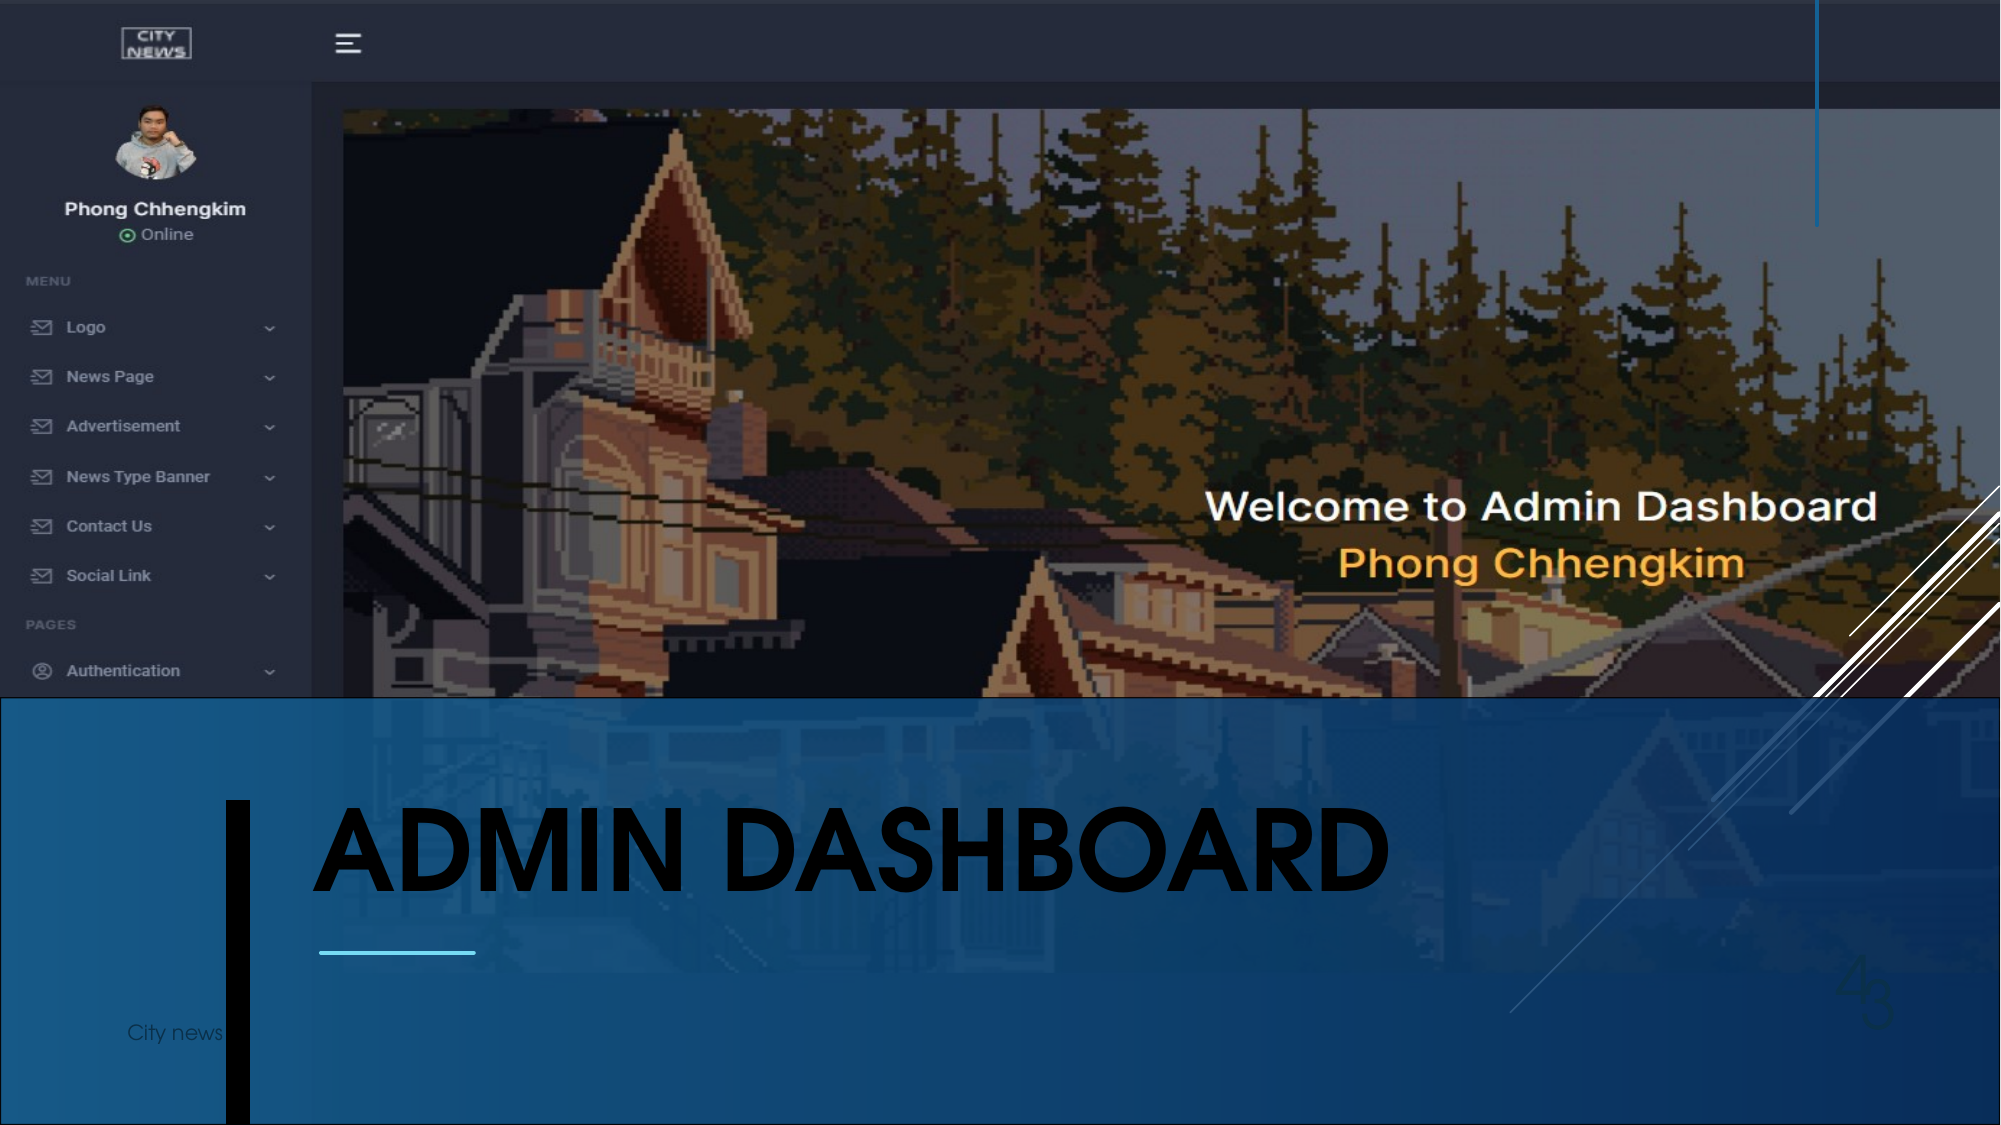

# Admin dashboard
4
3
City news